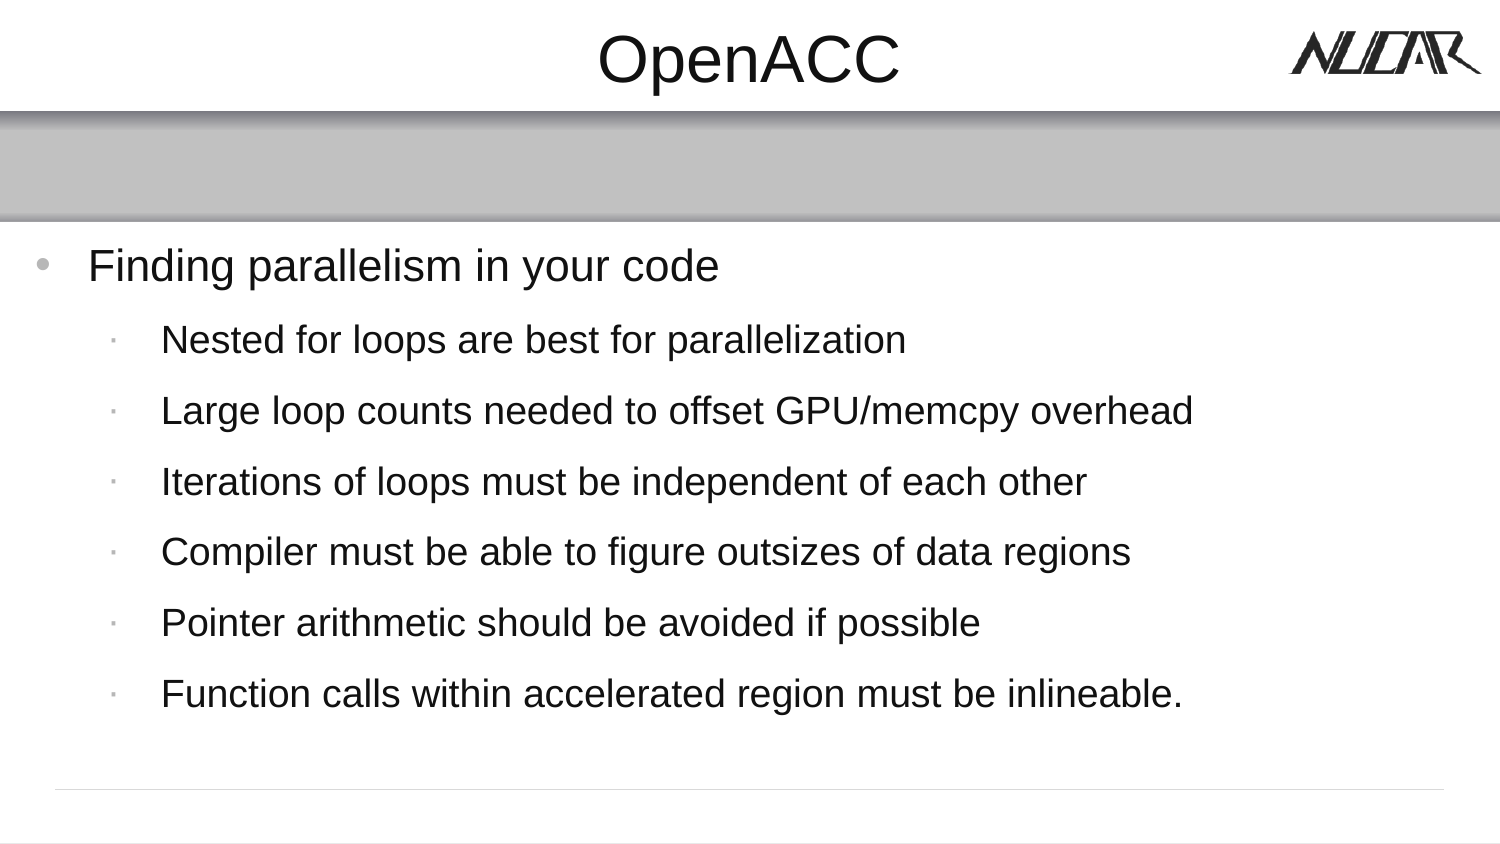

# OpenACC
Finding parallelism in your code
Nested for loops are best for parallelization
Large loop counts needed to offset GPU/memcpy overhead
Iterations of loops must be independent of each other
Compiler must be able to figure outsizes of data regions
Pointer arithmetic should be avoided if possible
Function calls within accelerated region must be inlineable.